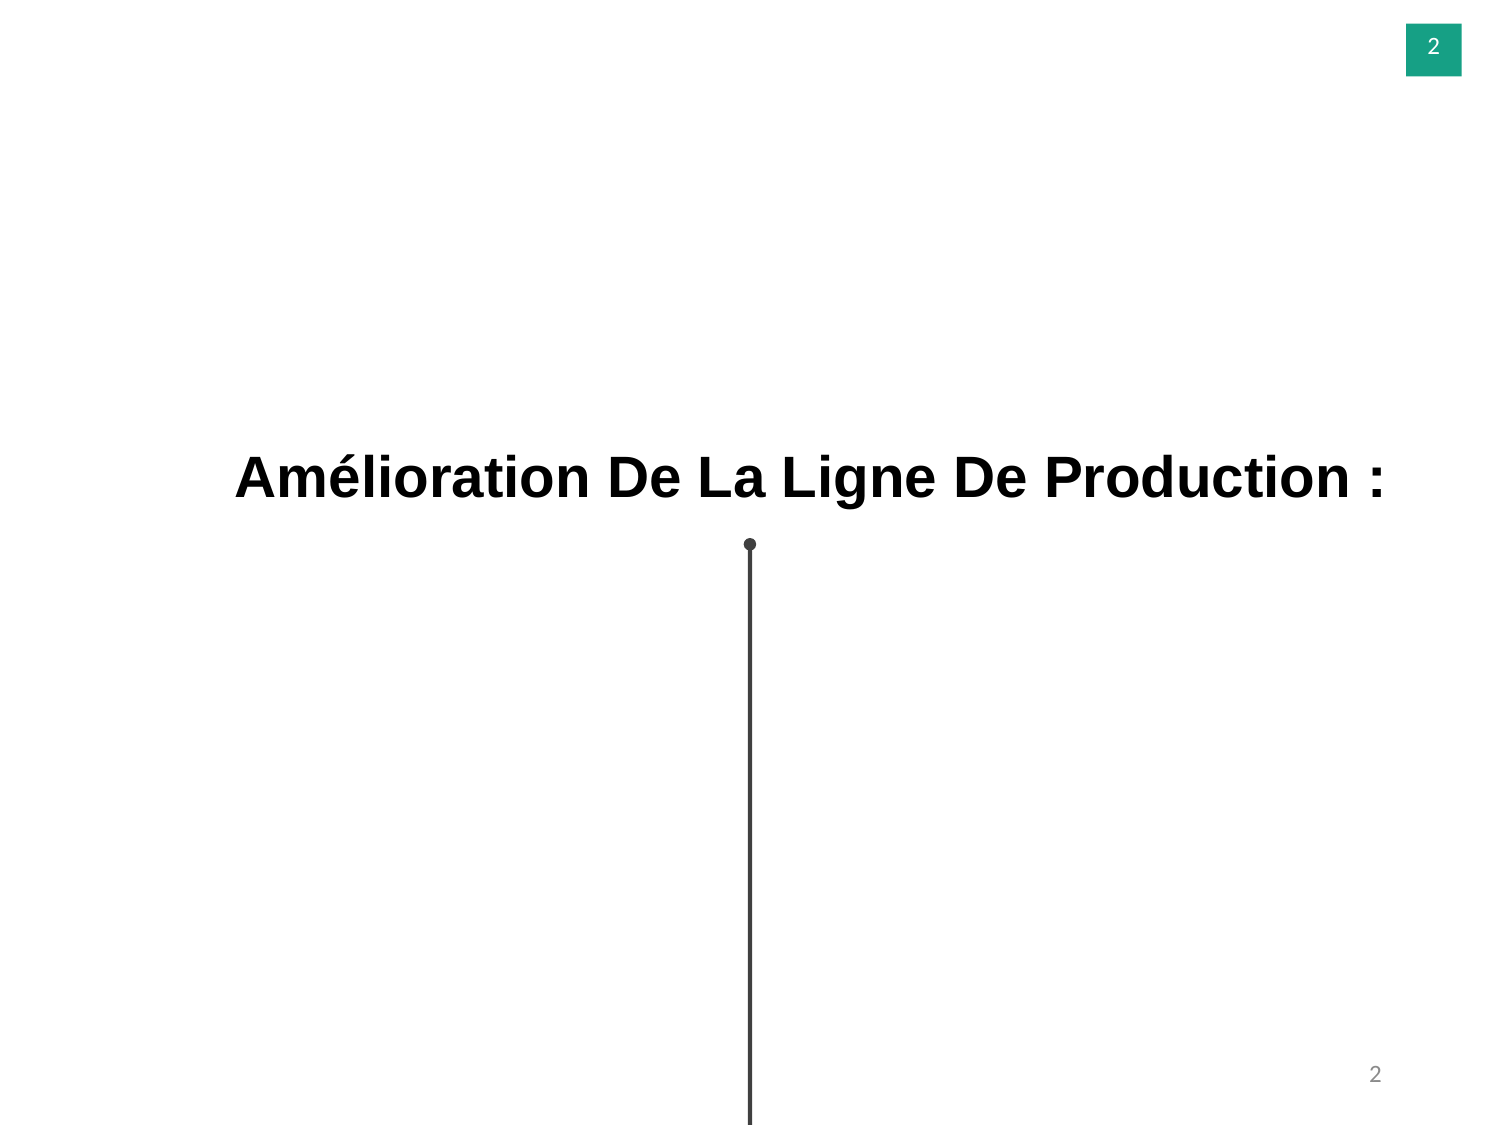

2

 Amélioration De La Ligne De Production :
2